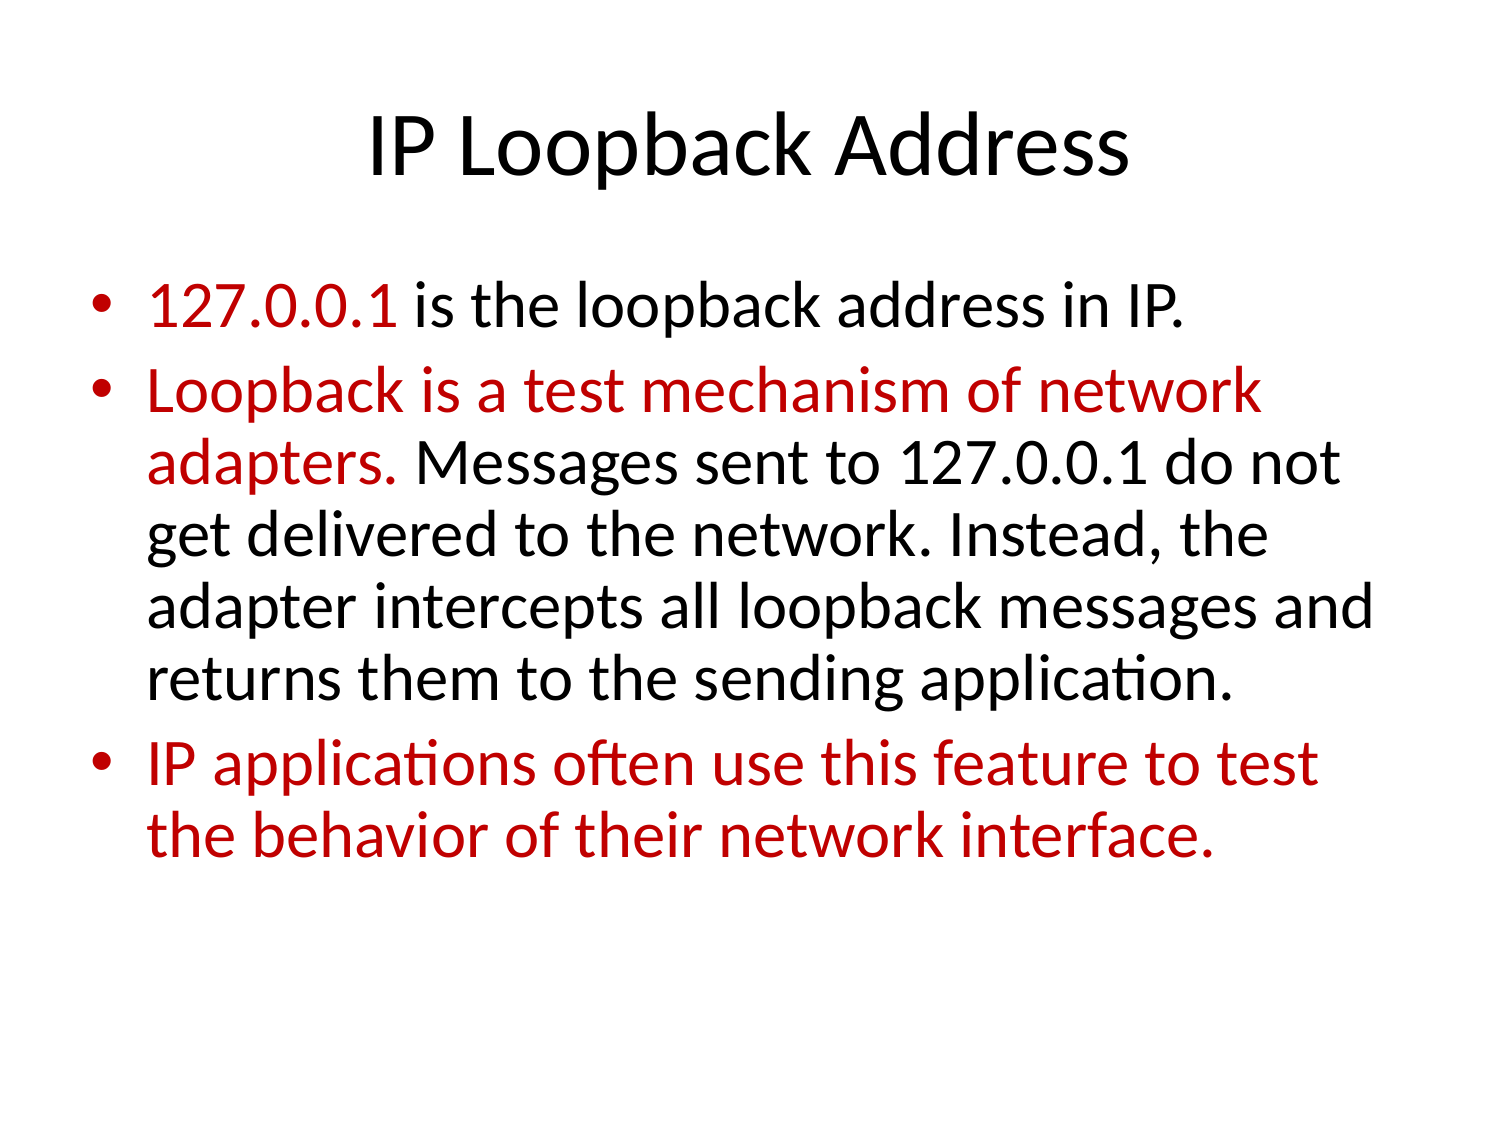

# IP Loopback Address
127.0.0.1 is the loopback address in IP.
Loopback is a test mechanism of network adapters. Messages sent to 127.0.0.1 do not get delivered to the network. Instead, the adapter intercepts all loopback messages and returns them to the sending application.
IP applications often use this feature to test the behavior of their network interface.